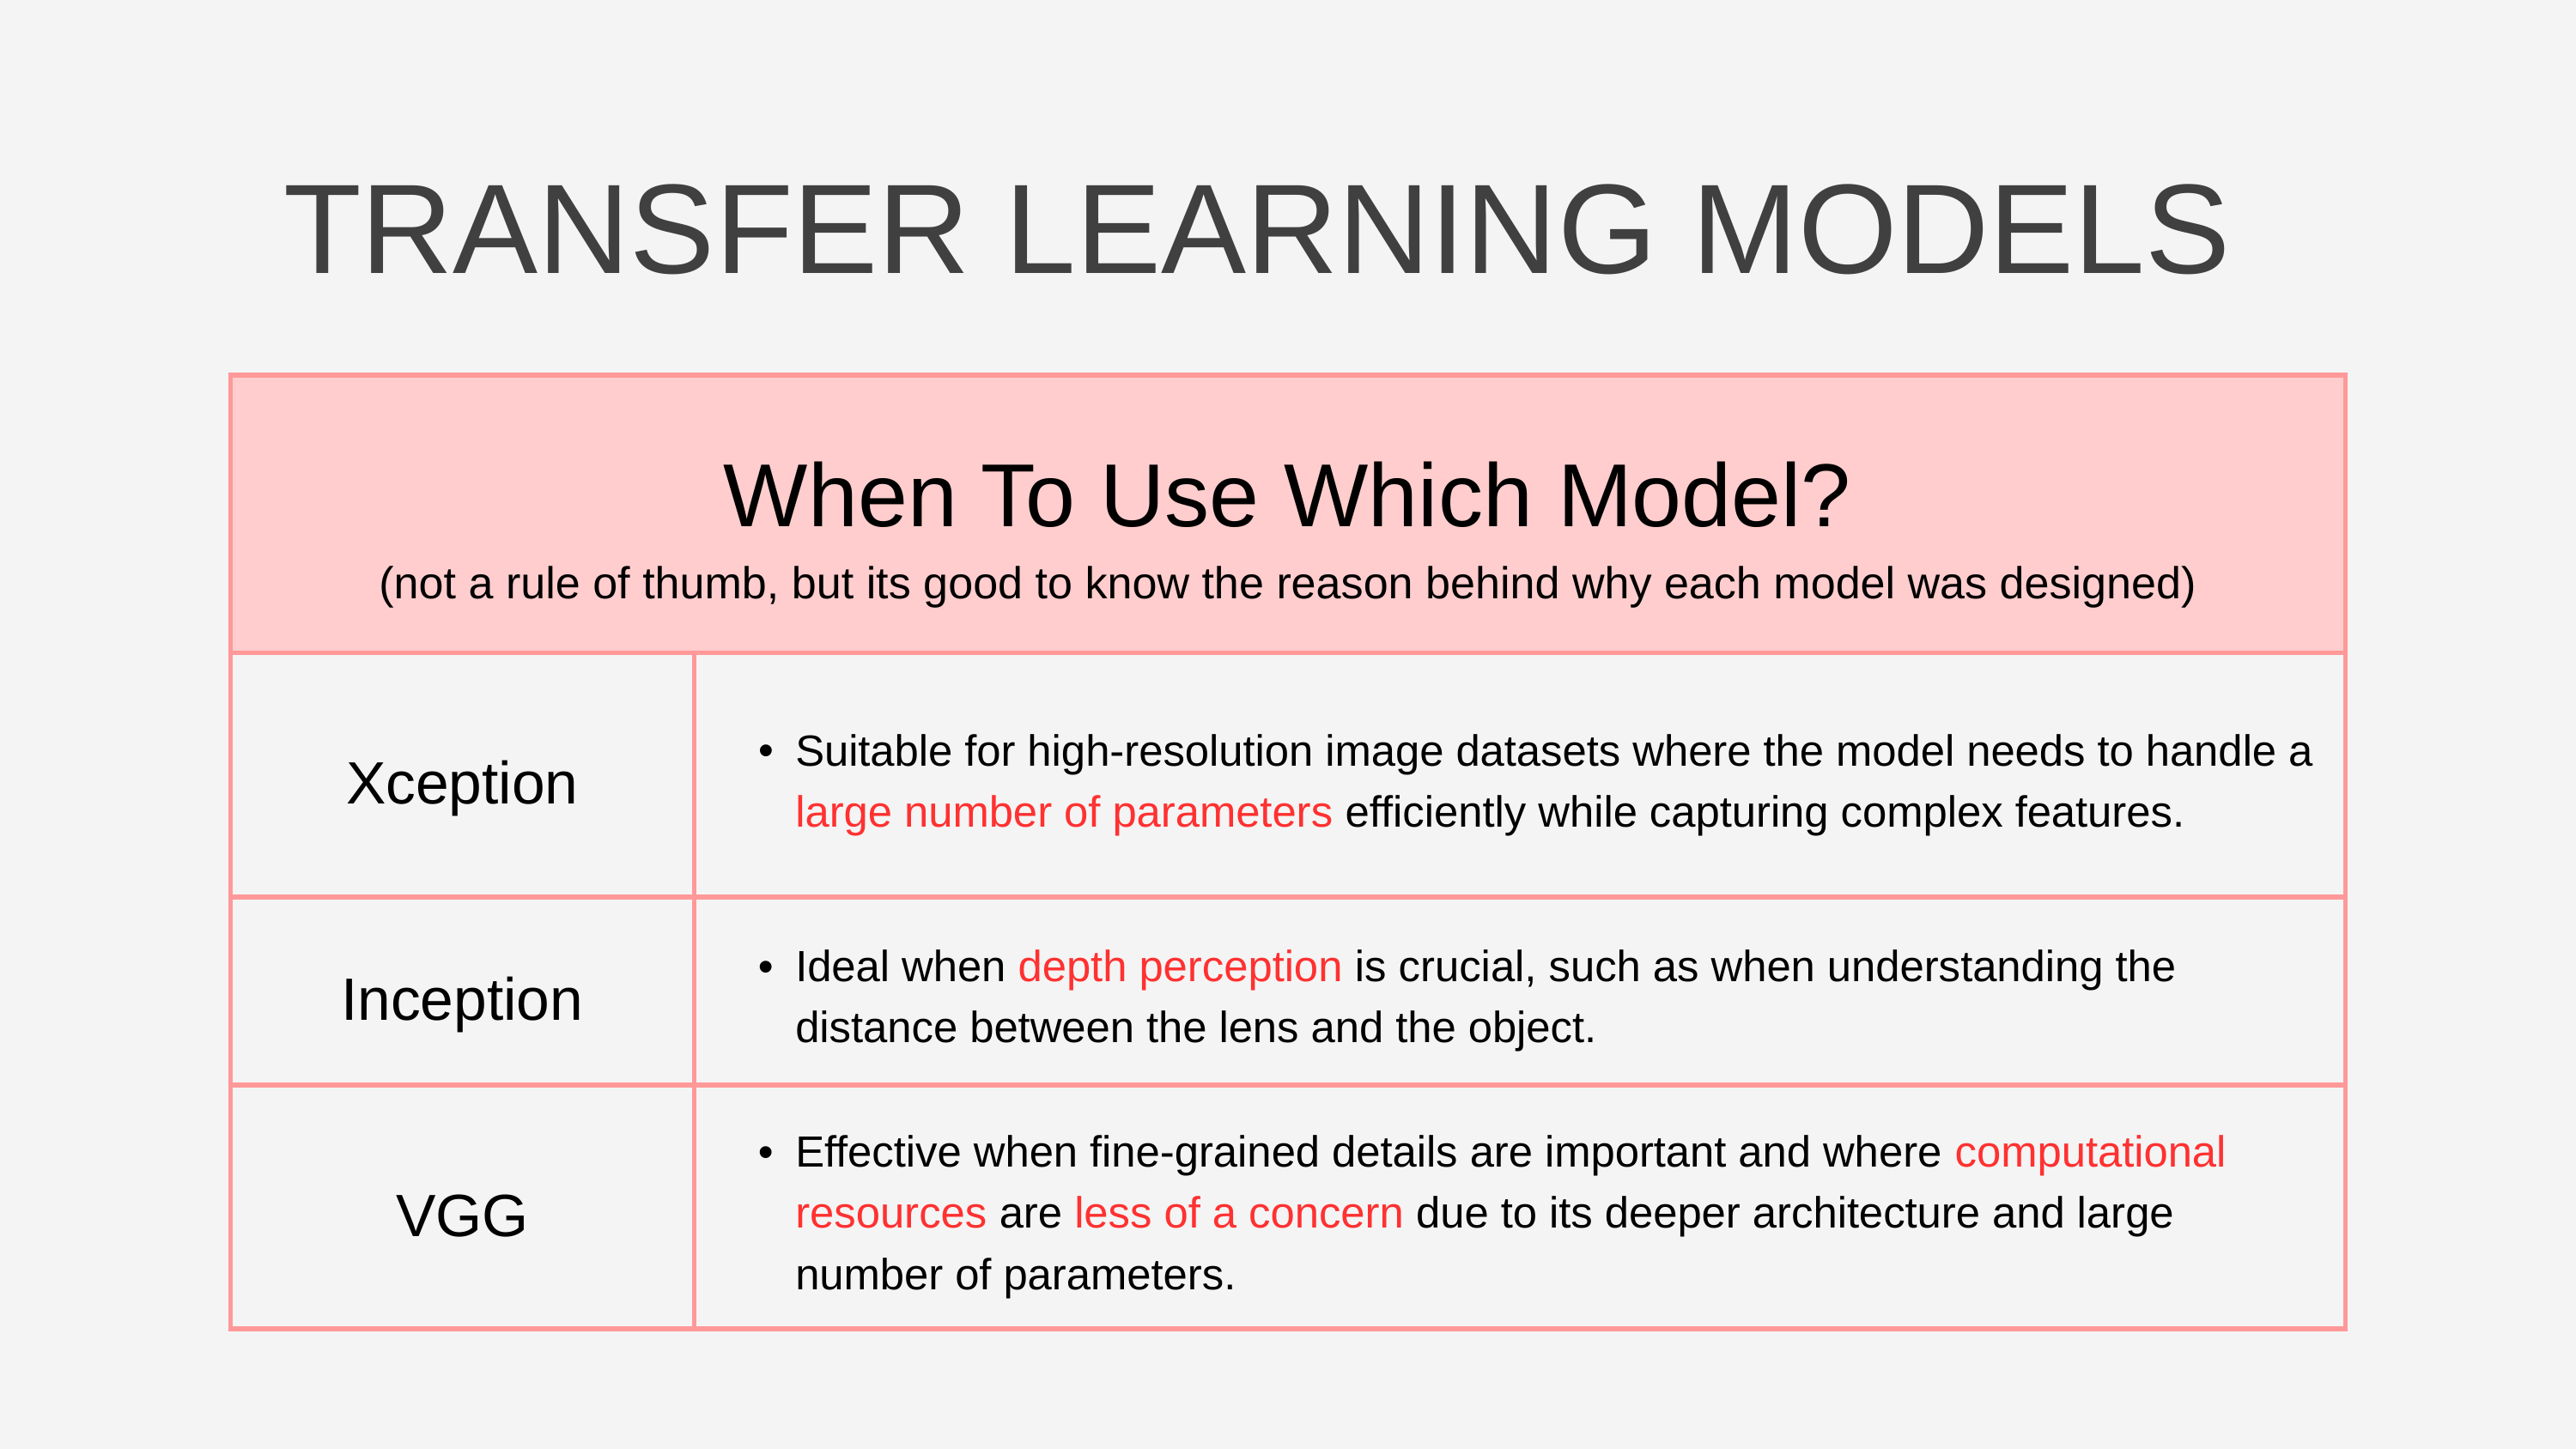

TRANSFER LEARNING MODELS
| When To Use Which Model? (not a rule of thumb, but its good to know the reason behind why each model was designed) | When To Use Which Model? (not a rule of thumb, but its good to know the reason behind why each model was designed) | When To Use Which Model? (not a rule of thumb, but its good to know the reason behind why each model was designed) |
| --- | --- | --- |
| Xception | Suitable for high-resolution image datasets where the model needs to handle a large number of parameters efficiently while capturing complex features. | Suitable for high-resolution image datasets where the model needs to handle a large number of parameters efficiently while capturing complex features. |
| Inception | Ideal when depth perception is crucial, such as when understanding the distance between the lens and the object. | Ideal when depth perception is crucial, such as when understanding the distance between the lens and the object. |
| VGG | Effective when fine-grained details are important and where computational resources are less of a concern due to its deeper architecture and large number of parameters. | Effective when fine-grained details are important and where computational resources are less of a concern due to its deeper architecture and large number of parameters. |